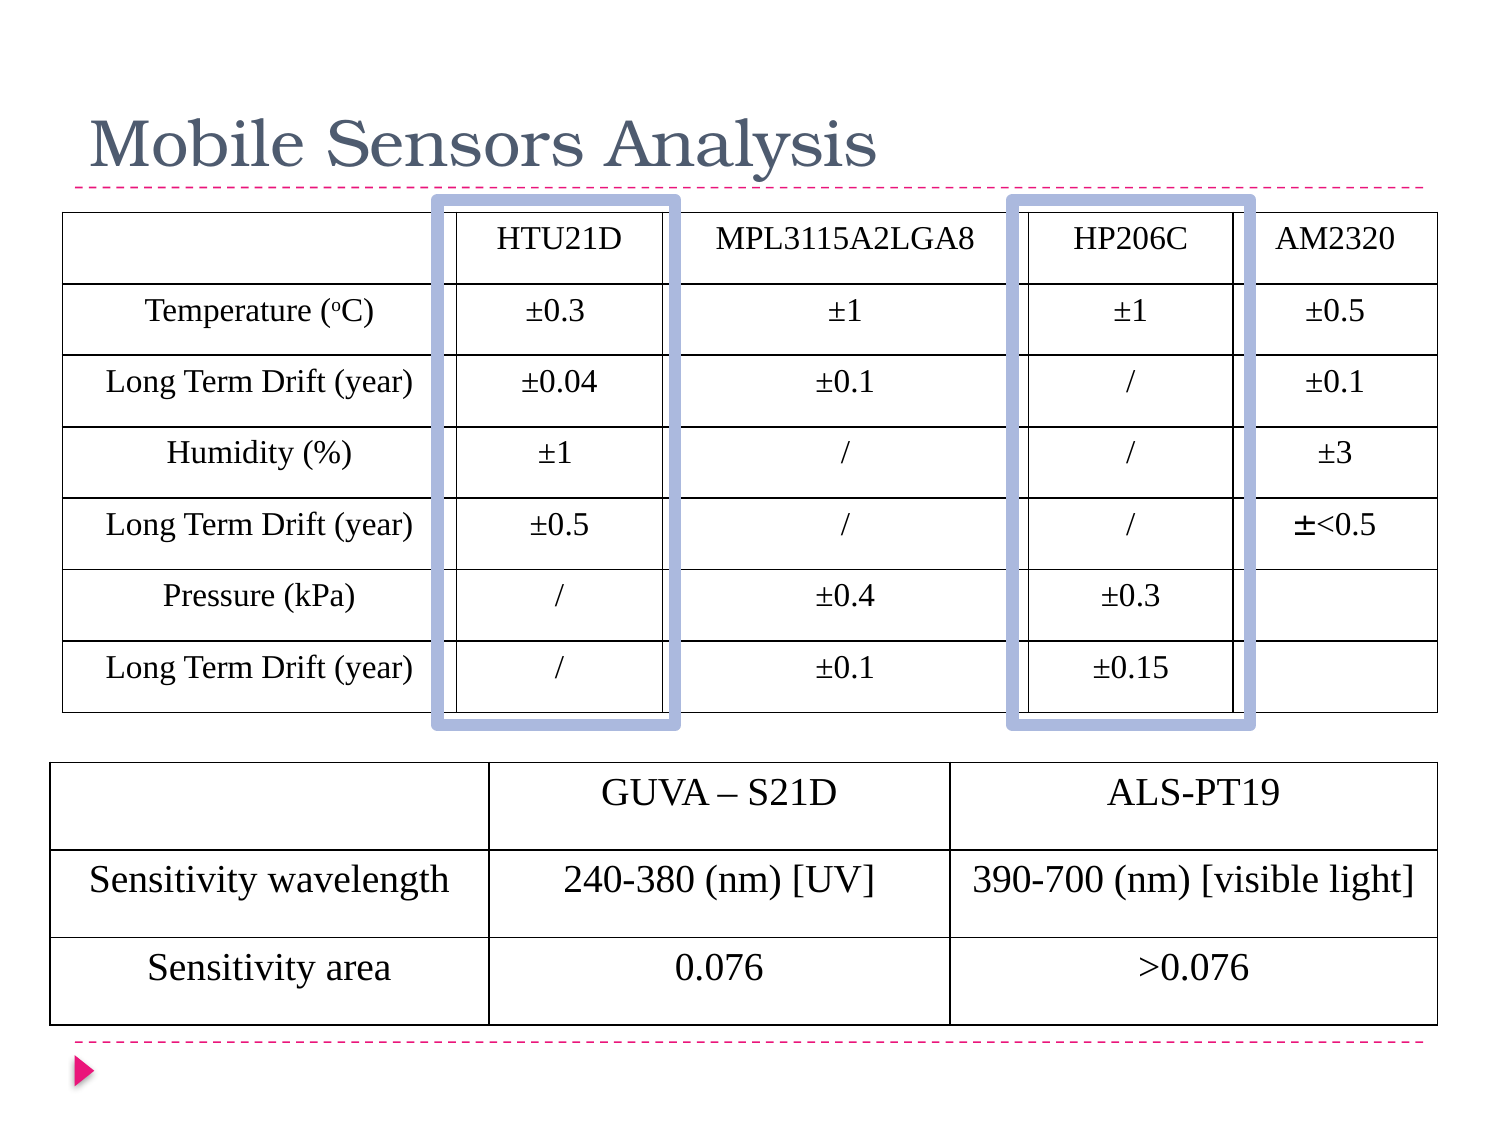

Mobile Sensors Analysis

|  | HTU21D | MPL3115A2LGA8 | HP206C | AM2320 |
| --- | --- | --- | --- | --- |
| Temperature (oC) | ±0.3 | ±1 | ±1 | ±0.5 |
| Long Term Drift (year) | ±0.04 | ±0.1 | / | ±0.1 |
| Humidity (%) | ±1 | / | / | ±3 |
| Long Term Drift (year) | ±0.5 | / | / | ±<0.5 |
| Pressure (kPa) | / | ±0.4 | ±0.3 |  |
| Long Term Drift (year) | / | ±0.1 | ±0.15 |  |
|  | GUVA – S21D | ALS-PT19 |
| --- | --- | --- |
| Sensitivity wavelength | 240-380 (nm) [UV] | 390-700 (nm) [visible light] |
| Sensitivity area | 0.076 | >0.076 |